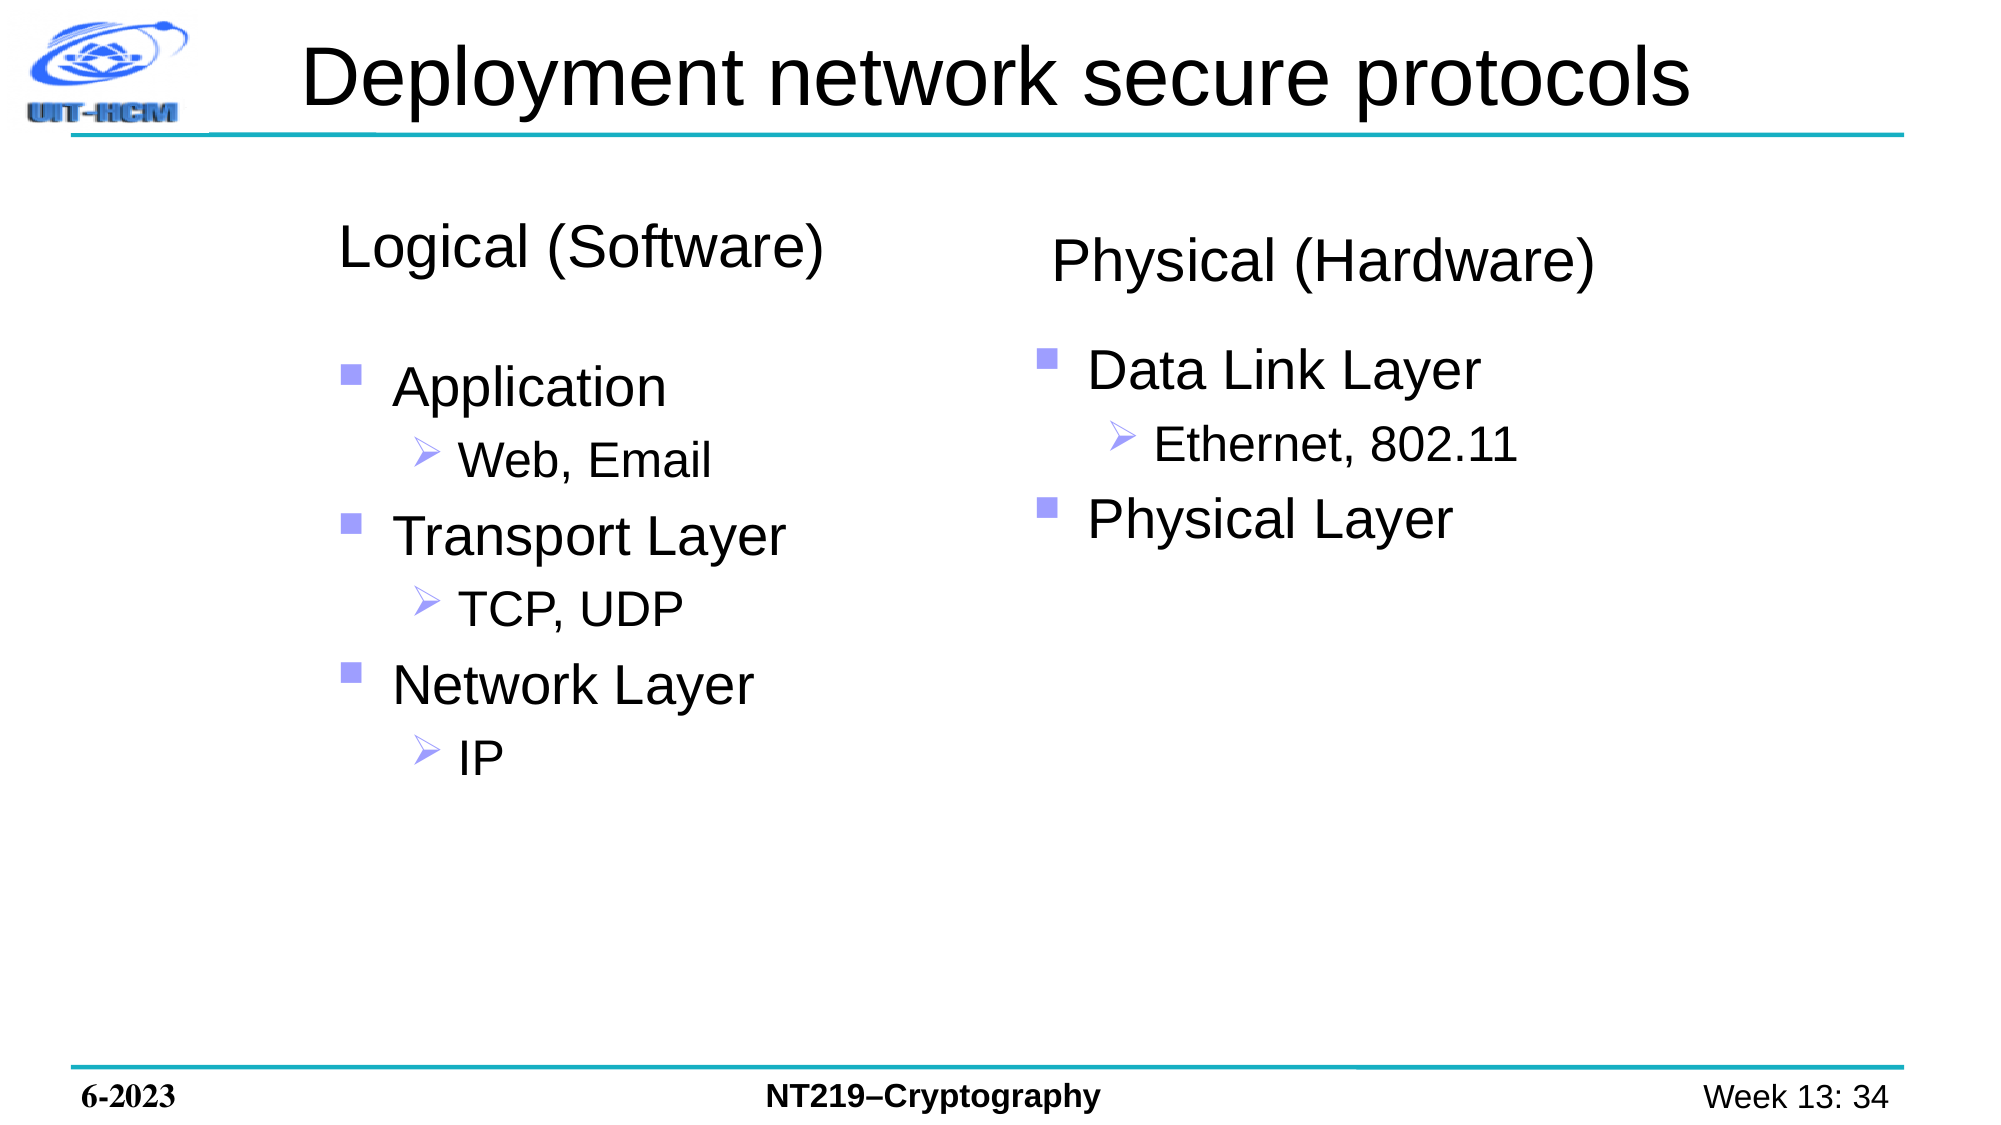

Deployment network secure protocols
Logical (Software)‏
Physical (Hardware)‏
Data Link Layer
Ethernet, 802.11
Physical Layer
Application
Web, Email
Transport Layer
TCP, UDP
Network Layer
IP